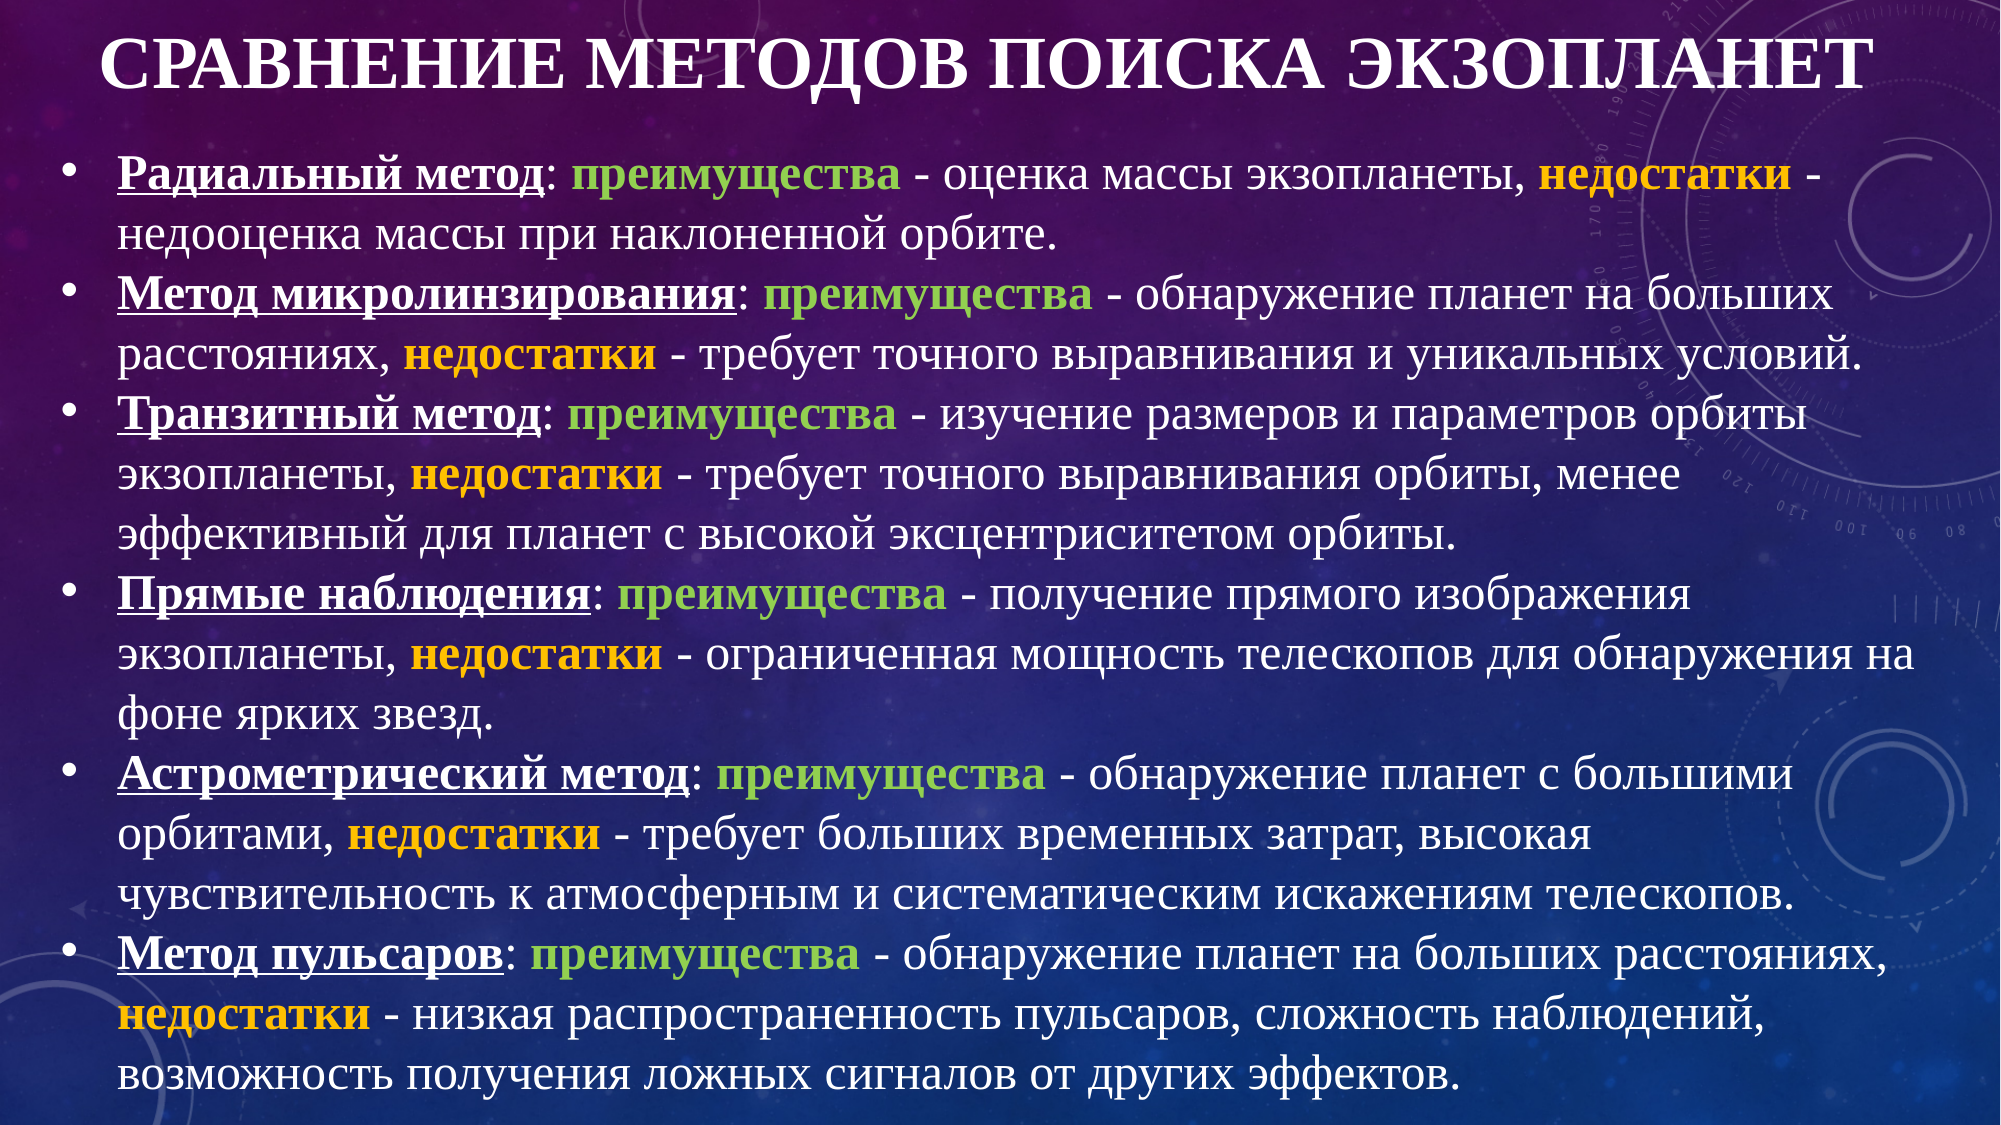

# СРАВНЕНИЕ МЕТОДОВ ПОИСКА ЭКЗОПЛАНЕТ
Радиальный метод: преимущества - оценка массы экзопланеты, недостатки - недооценка массы при наклоненной орбите.
Метод микролинзирования: преимущества - обнаружение планет на больших расстояниях, недостатки - требует точного выравнивания и уникальных условий.
Транзитный метод: преимущества - изучение размеров и параметров орбиты экзопланеты, недостатки - требует точного выравнивания орбиты, менее эффективный для планет с высокой эксцентриситетом орбиты.
Прямые наблюдения: преимущества - получение прямого изображения экзопланеты, недостатки - ограниченная мощность телескопов для обнаружения на фоне ярких звезд.
Астрометрический метод: преимущества - обнаружение планет с большими орбитами, недостатки - требует больших временных затрат, высокая чувствительность к атмосферным и систематическим искажениям телескопов.
Метод пульсаров: преимущества - обнаружение планет на больших расстояниях, недостатки - низкая распространенность пульсаров, сложность наблюдений, возможность получения ложных сигналов от других эффектов.